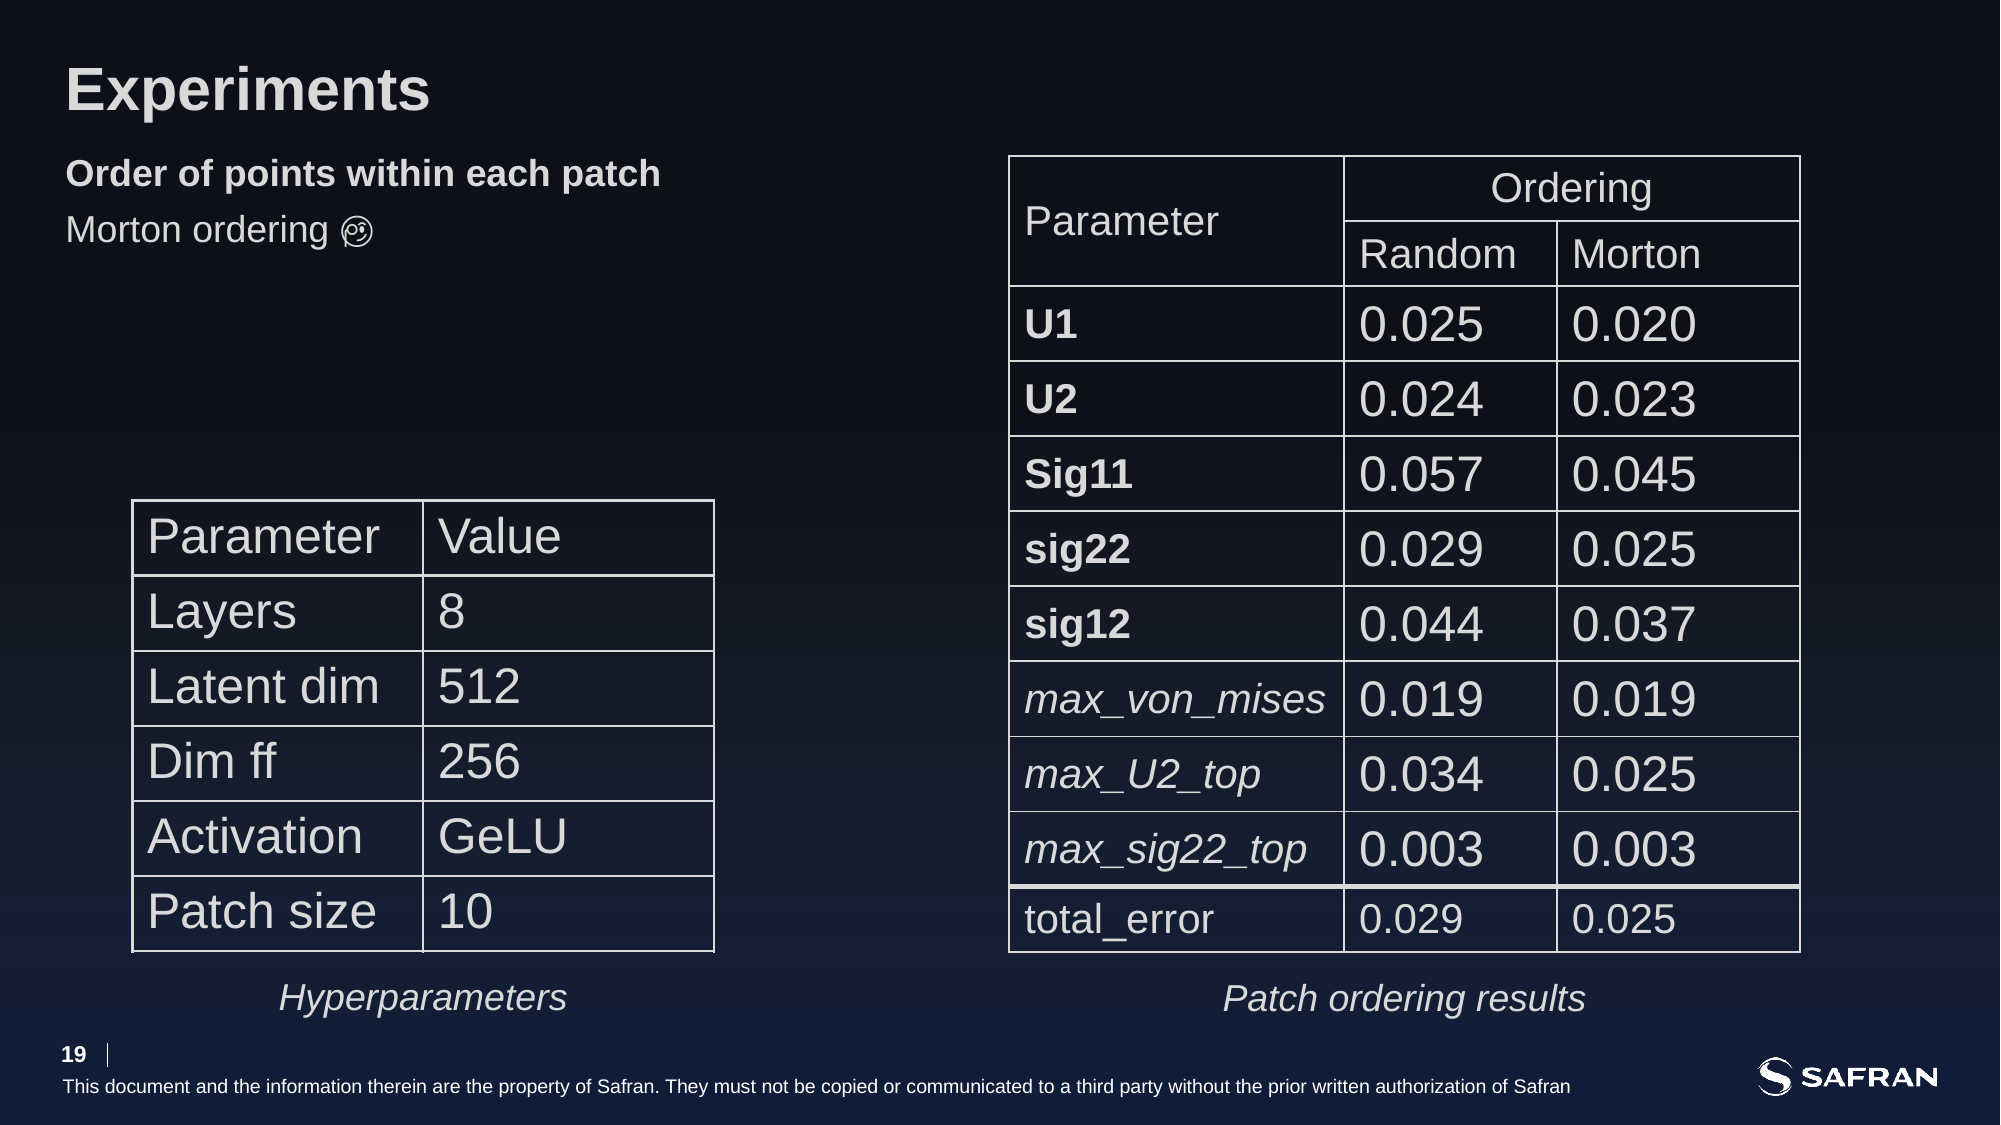

Experiments
| Parameter | Ordering |  |
| --- | --- | --- |
|  | Random | Morton |
| U1 | 0.025 | 0.020 |
| U2 | 0.024 | 0.023 |
| Sig11 | 0.057 | 0.045 |
| sig22 | 0.029 | 0.025 |
| sig12 | 0.044 | 0.037 |
| max\_von\_mises | 0.019 | 0.019 |
| max\_U2\_top | 0.034 | 0.025 |
| max\_sig22\_top | 0.003 | 0.003 |
| total\_error | 0.029 | 0.025 |
Order of points within each patch
Morton ordering 🧐
| Parameter | Value |
| --- | --- |
| Layers | 8 |
| Latent dim | 512 |
| Dim ff | 256 |
| Activation | GeLU |
| Patch size | 10 |
Hyperparameters
Patch ordering results
19